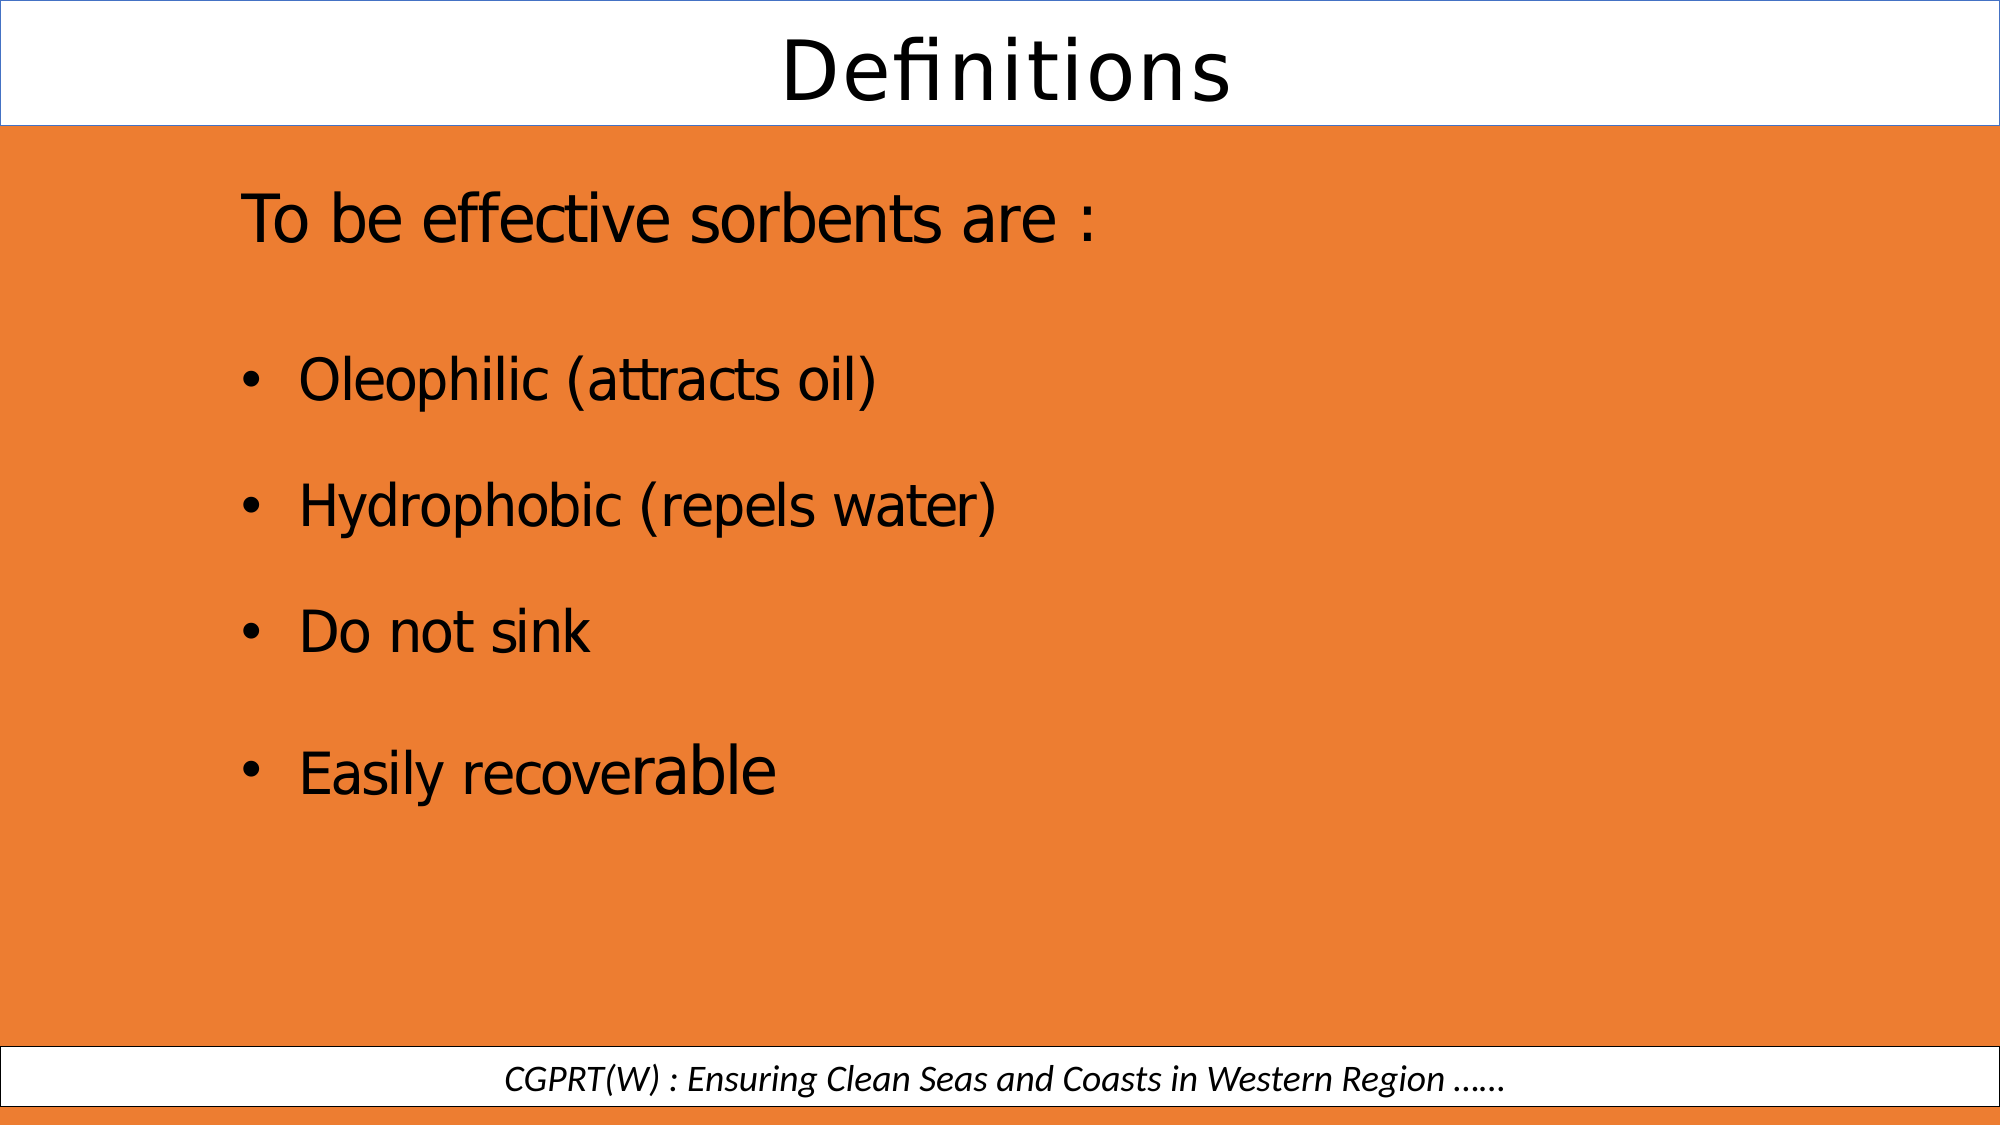

Definitions
To be effective sorbents are :

Oleophilic (attracts oil)

Hydrophobic (repels water)

Do not sink

Easily recoverable
 CGPRT(W) : Ensuring Clean Seas and Coasts in Western Region ……